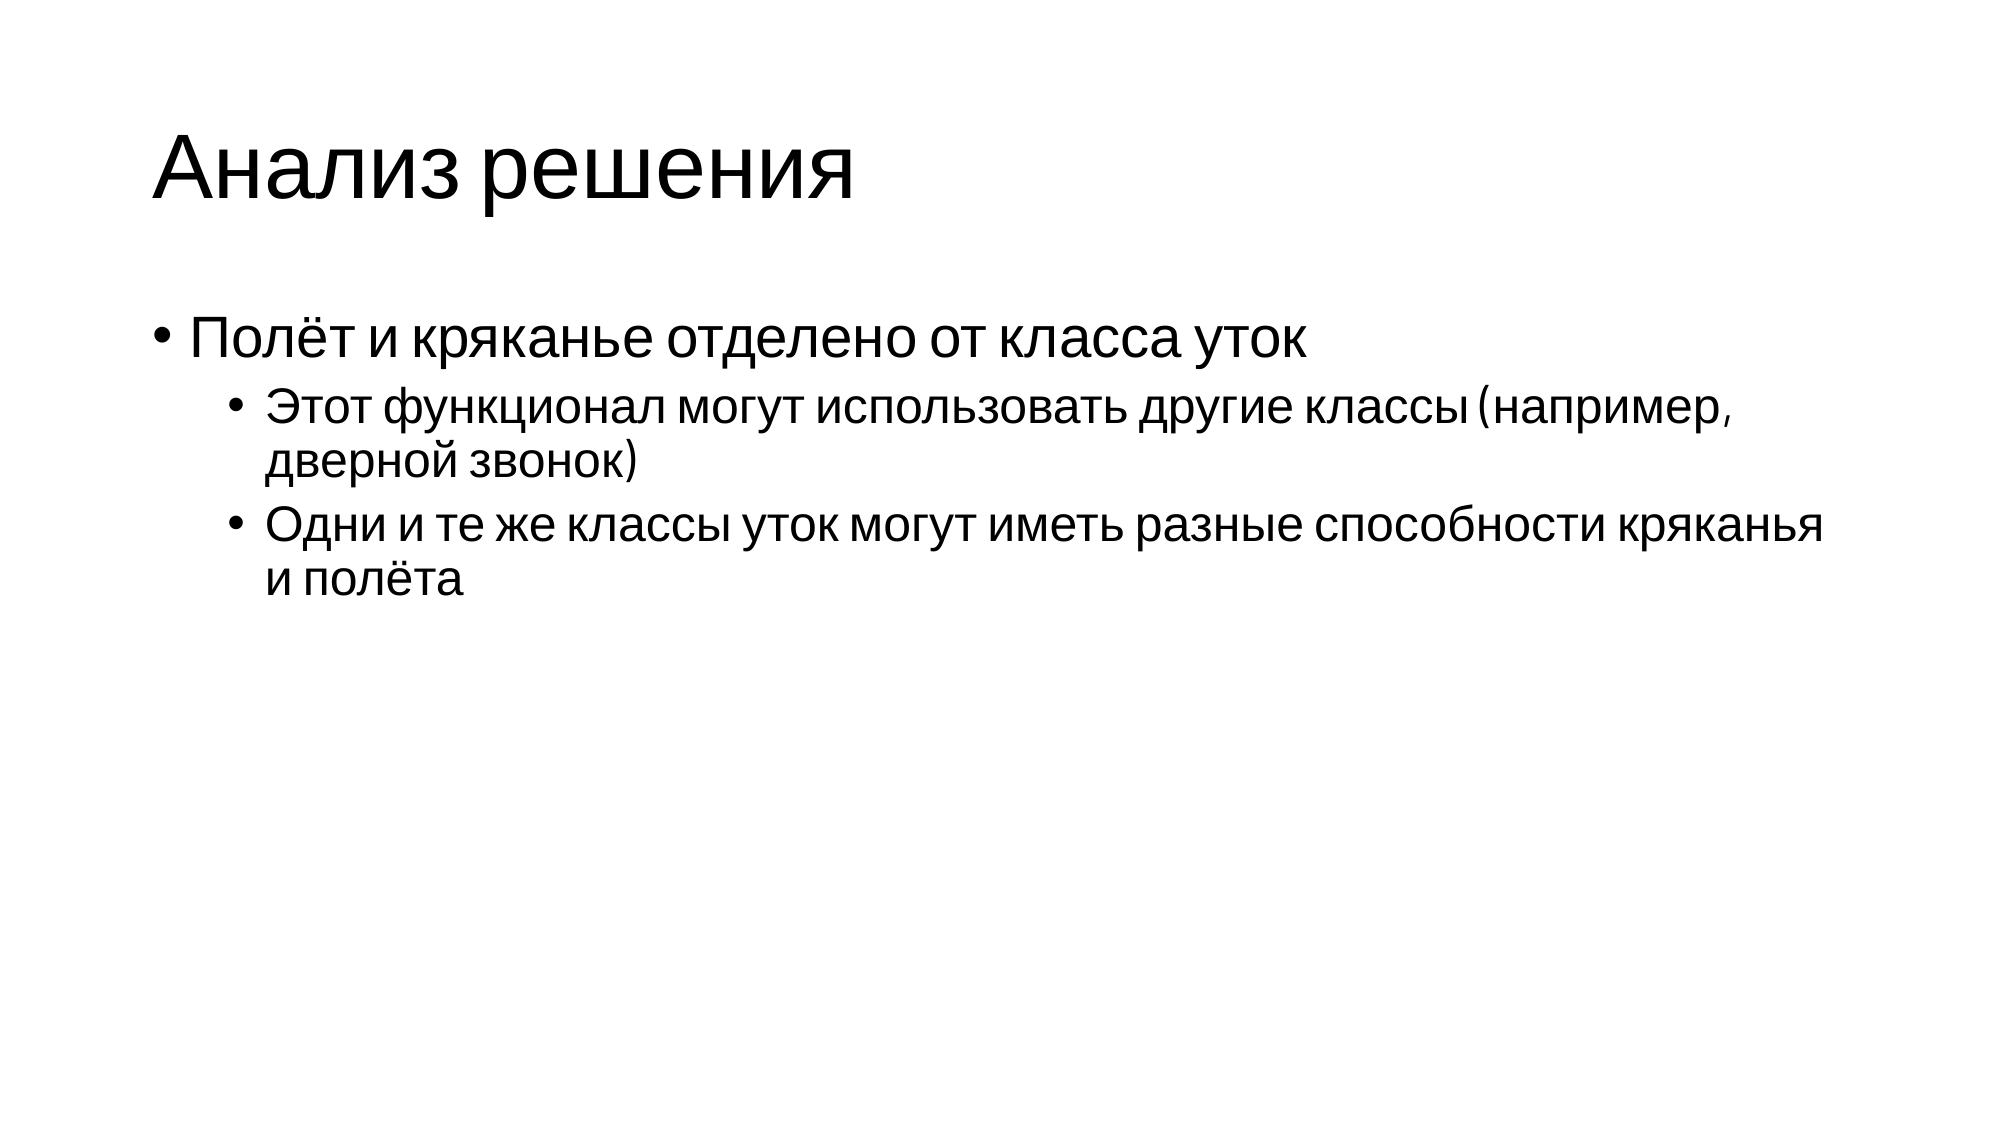

# Анализ решения
Полёт и кряканье отделено от класса уток
Этот функционал могут использовать другие классы (например, дверной звонок)
Одни и те же классы уток могут иметь разные способности кряканья и полёта